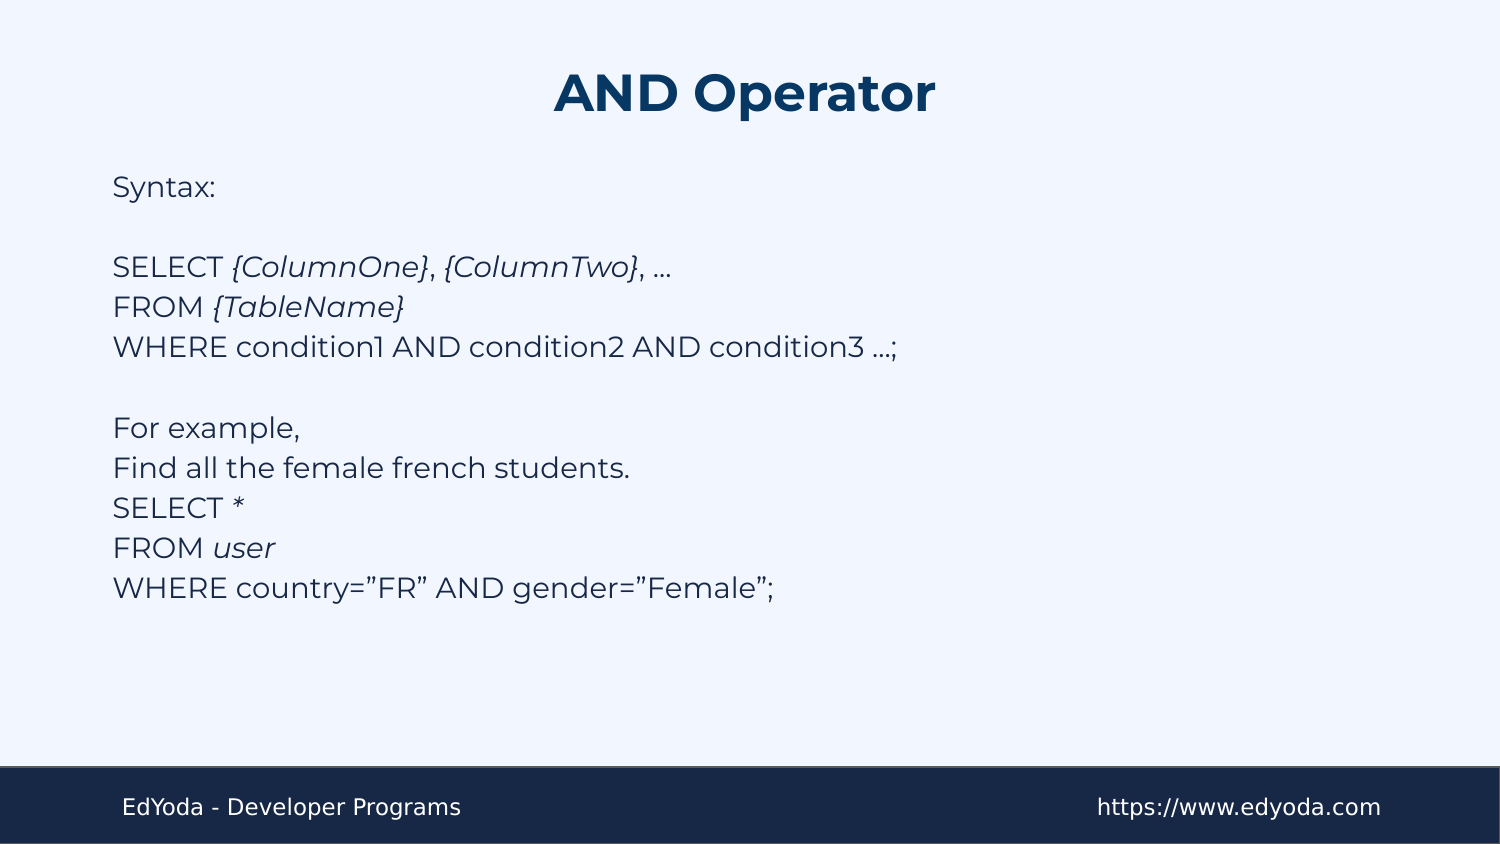

# AND Operator
Syntax:

SELECT {ColumnOne}, {ColumnTwo}, ...
FROM {TableName}
WHERE condition1 AND condition2 AND condition3 ...;

For example,
Find all the female french students.
SELECT *
FROM user
WHERE country=”FR” AND gender=”Female”;

EdYoda - Developer Programs
https://www.edyoda.com